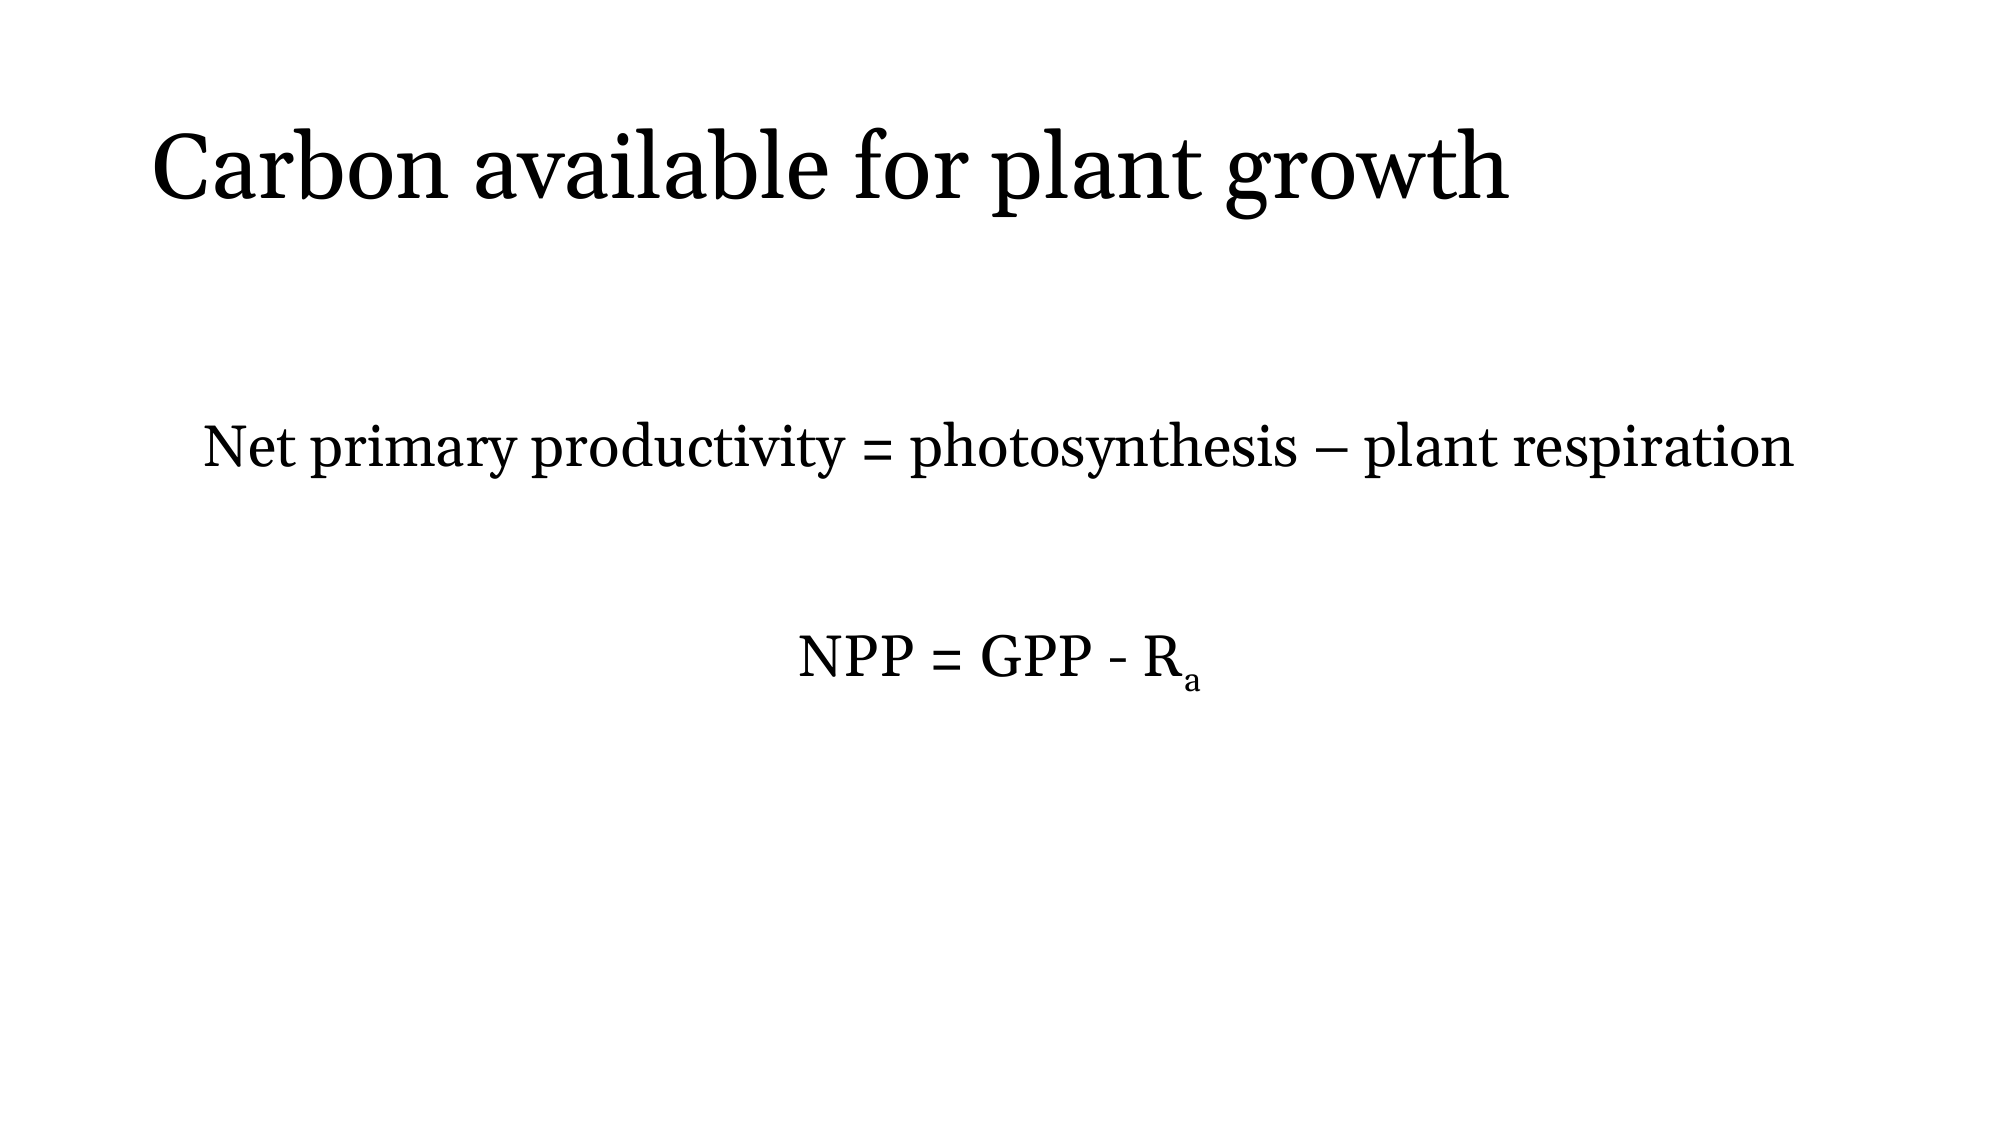

# Carbon available for plant growth
Net primary productivity = photosynthesis – plant respiration

NPP = GPP - Ra